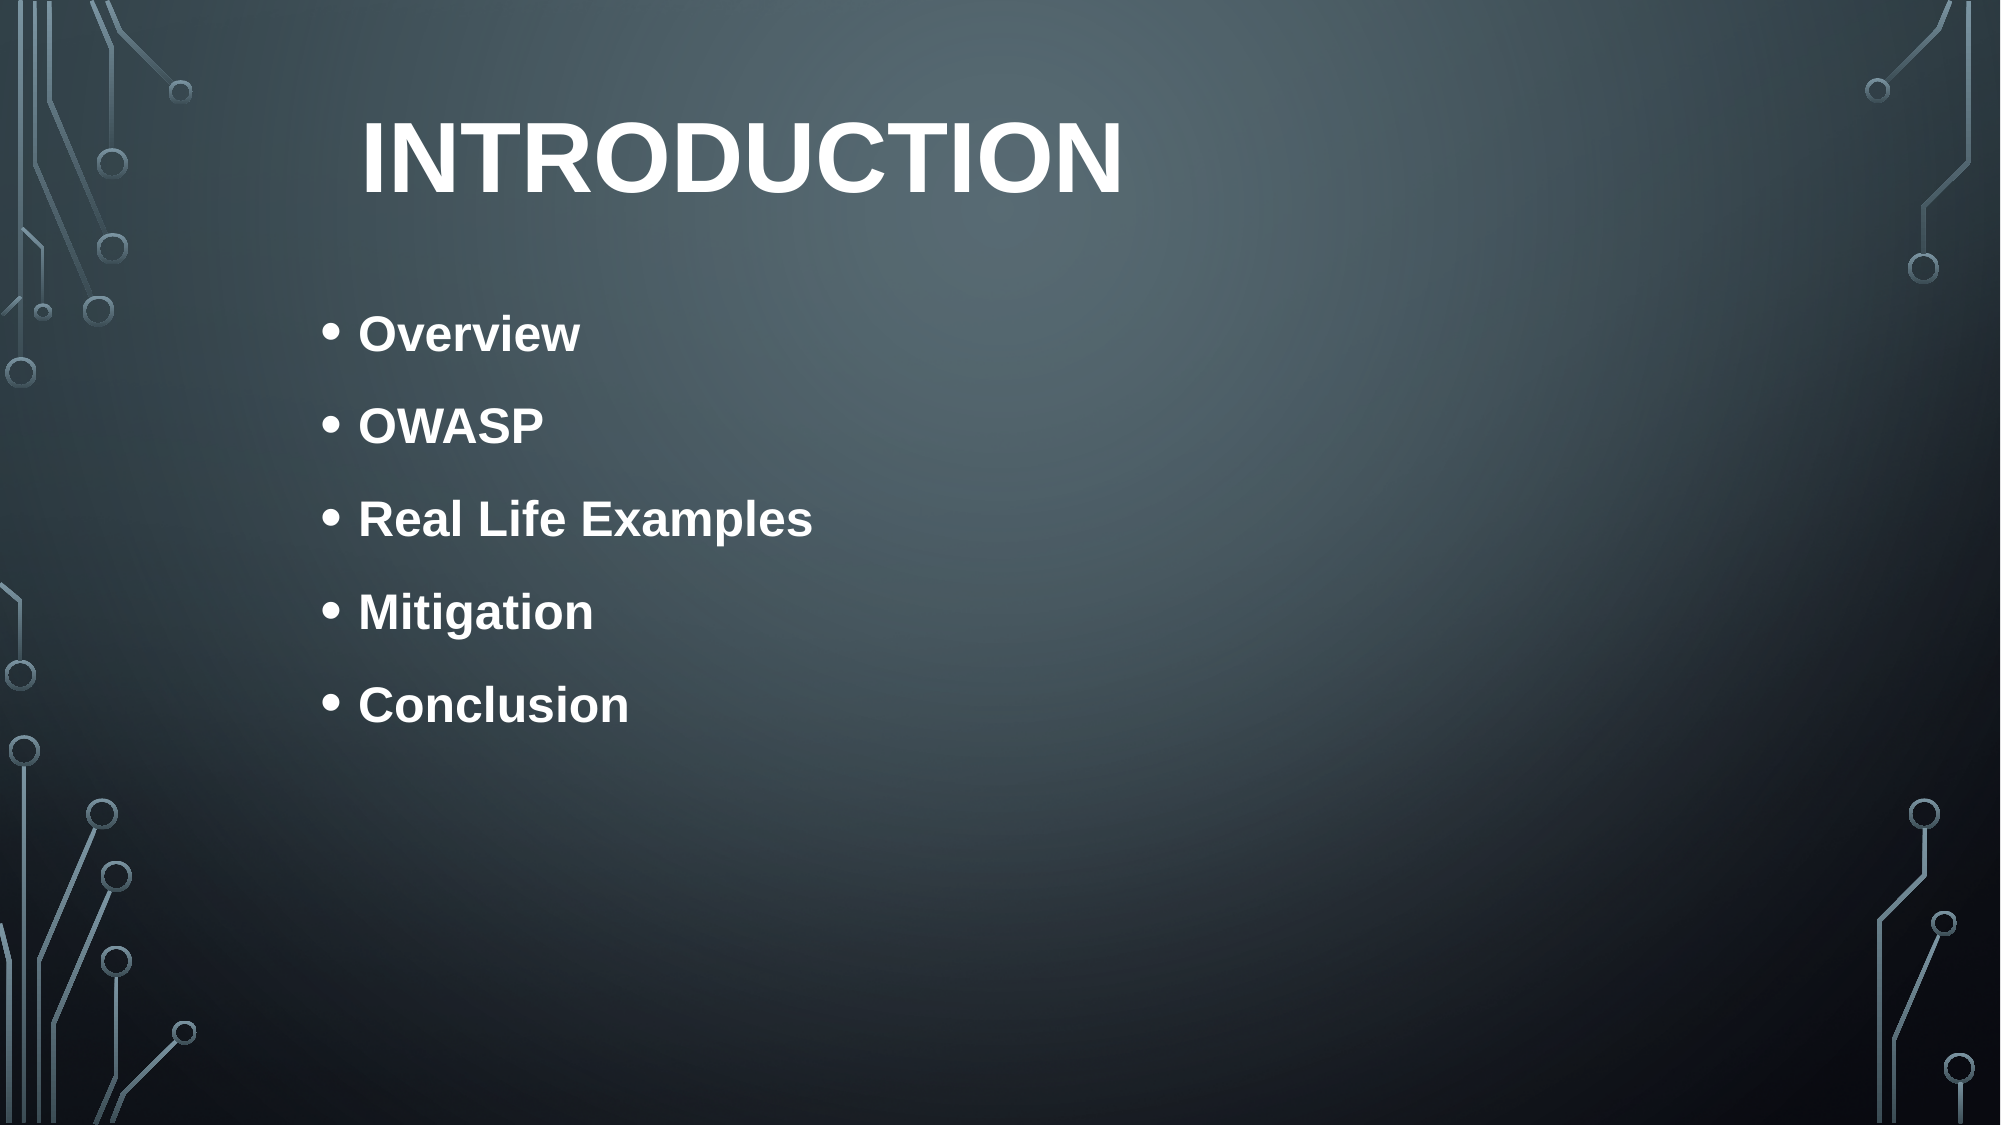

# introduction
Overview
OWASP
Real Life Examples
Mitigation
Conclusion